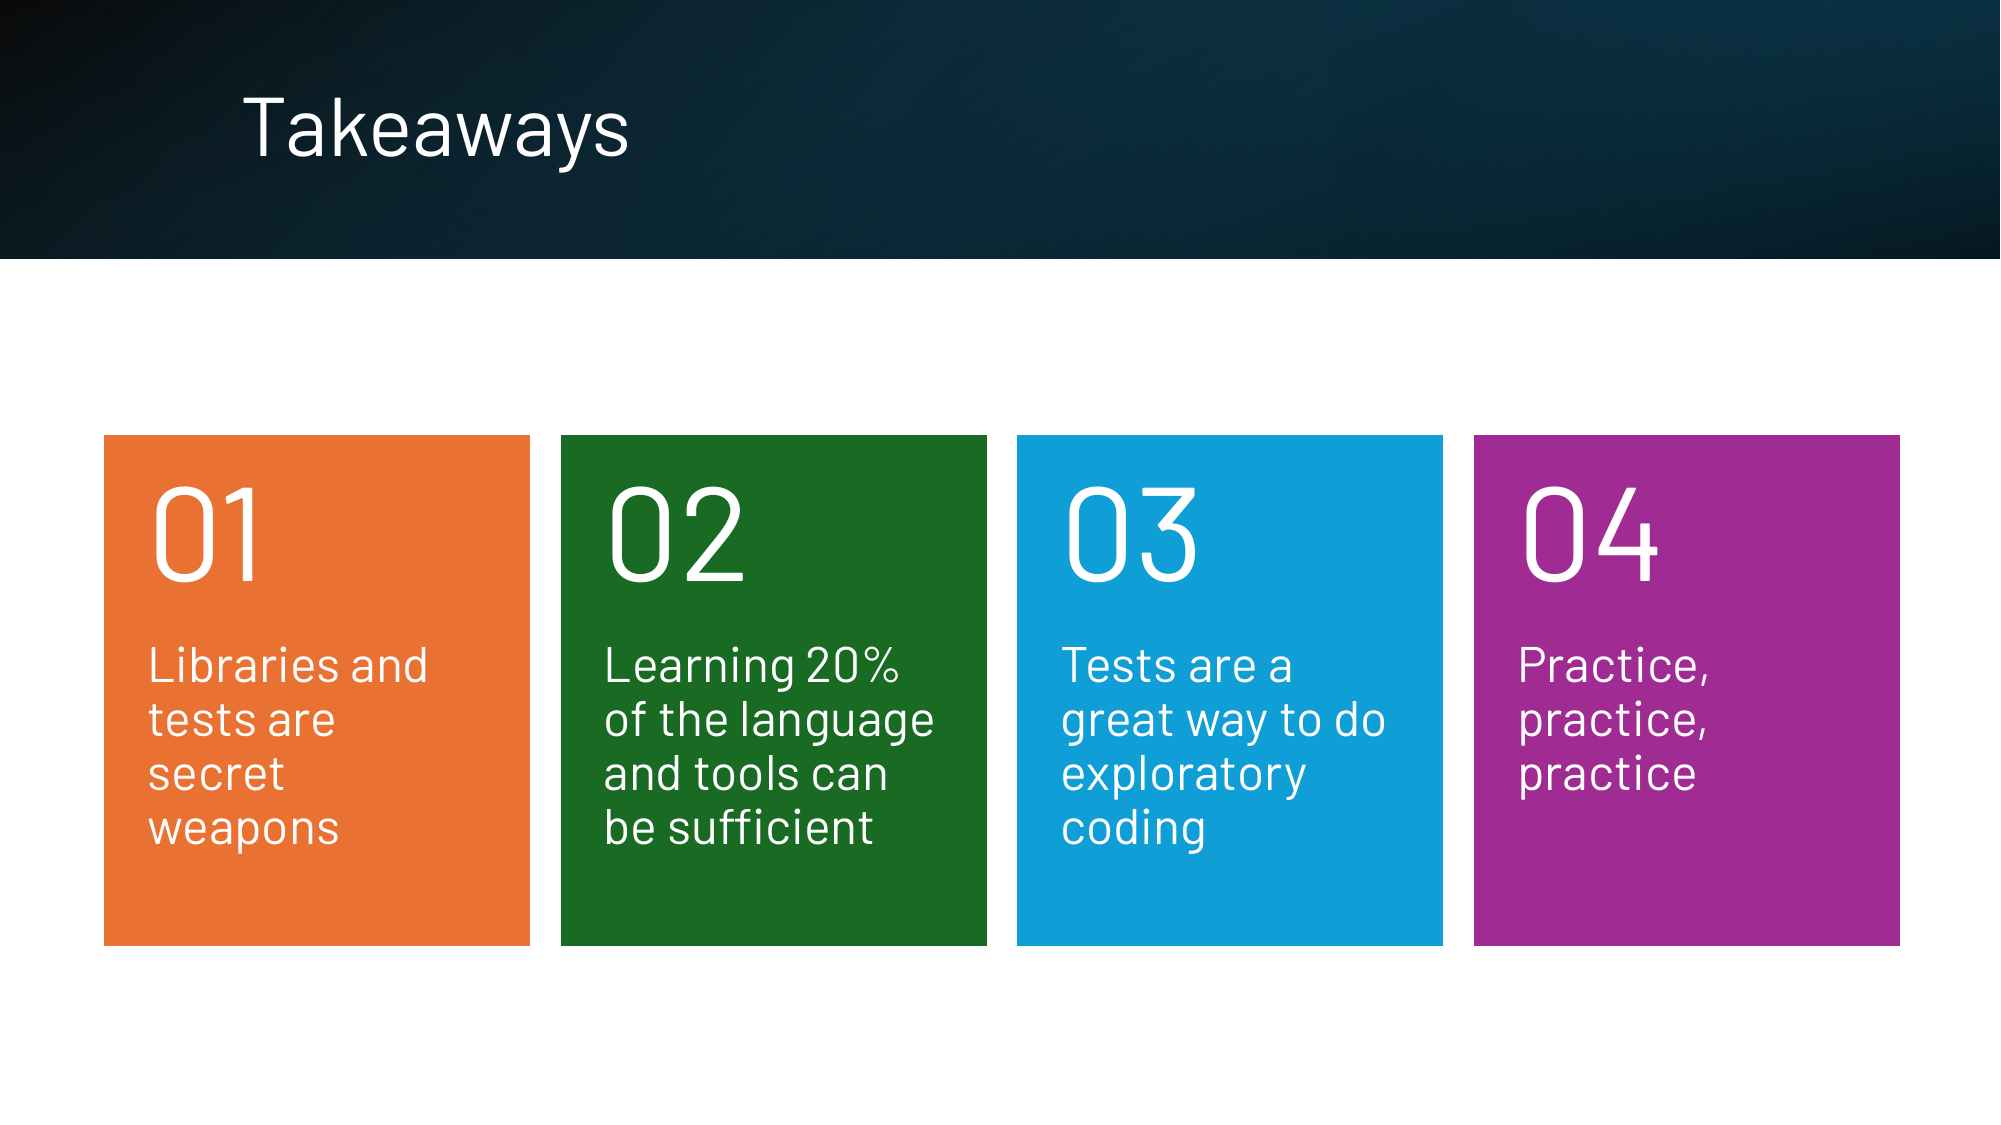

# Takeaways
Libraries and tests are secret weapons
01
Learning 20% of the language and tools can be sufficient
02
Tests are a great way to do exploratory coding
03
Practice, practice, practice
04